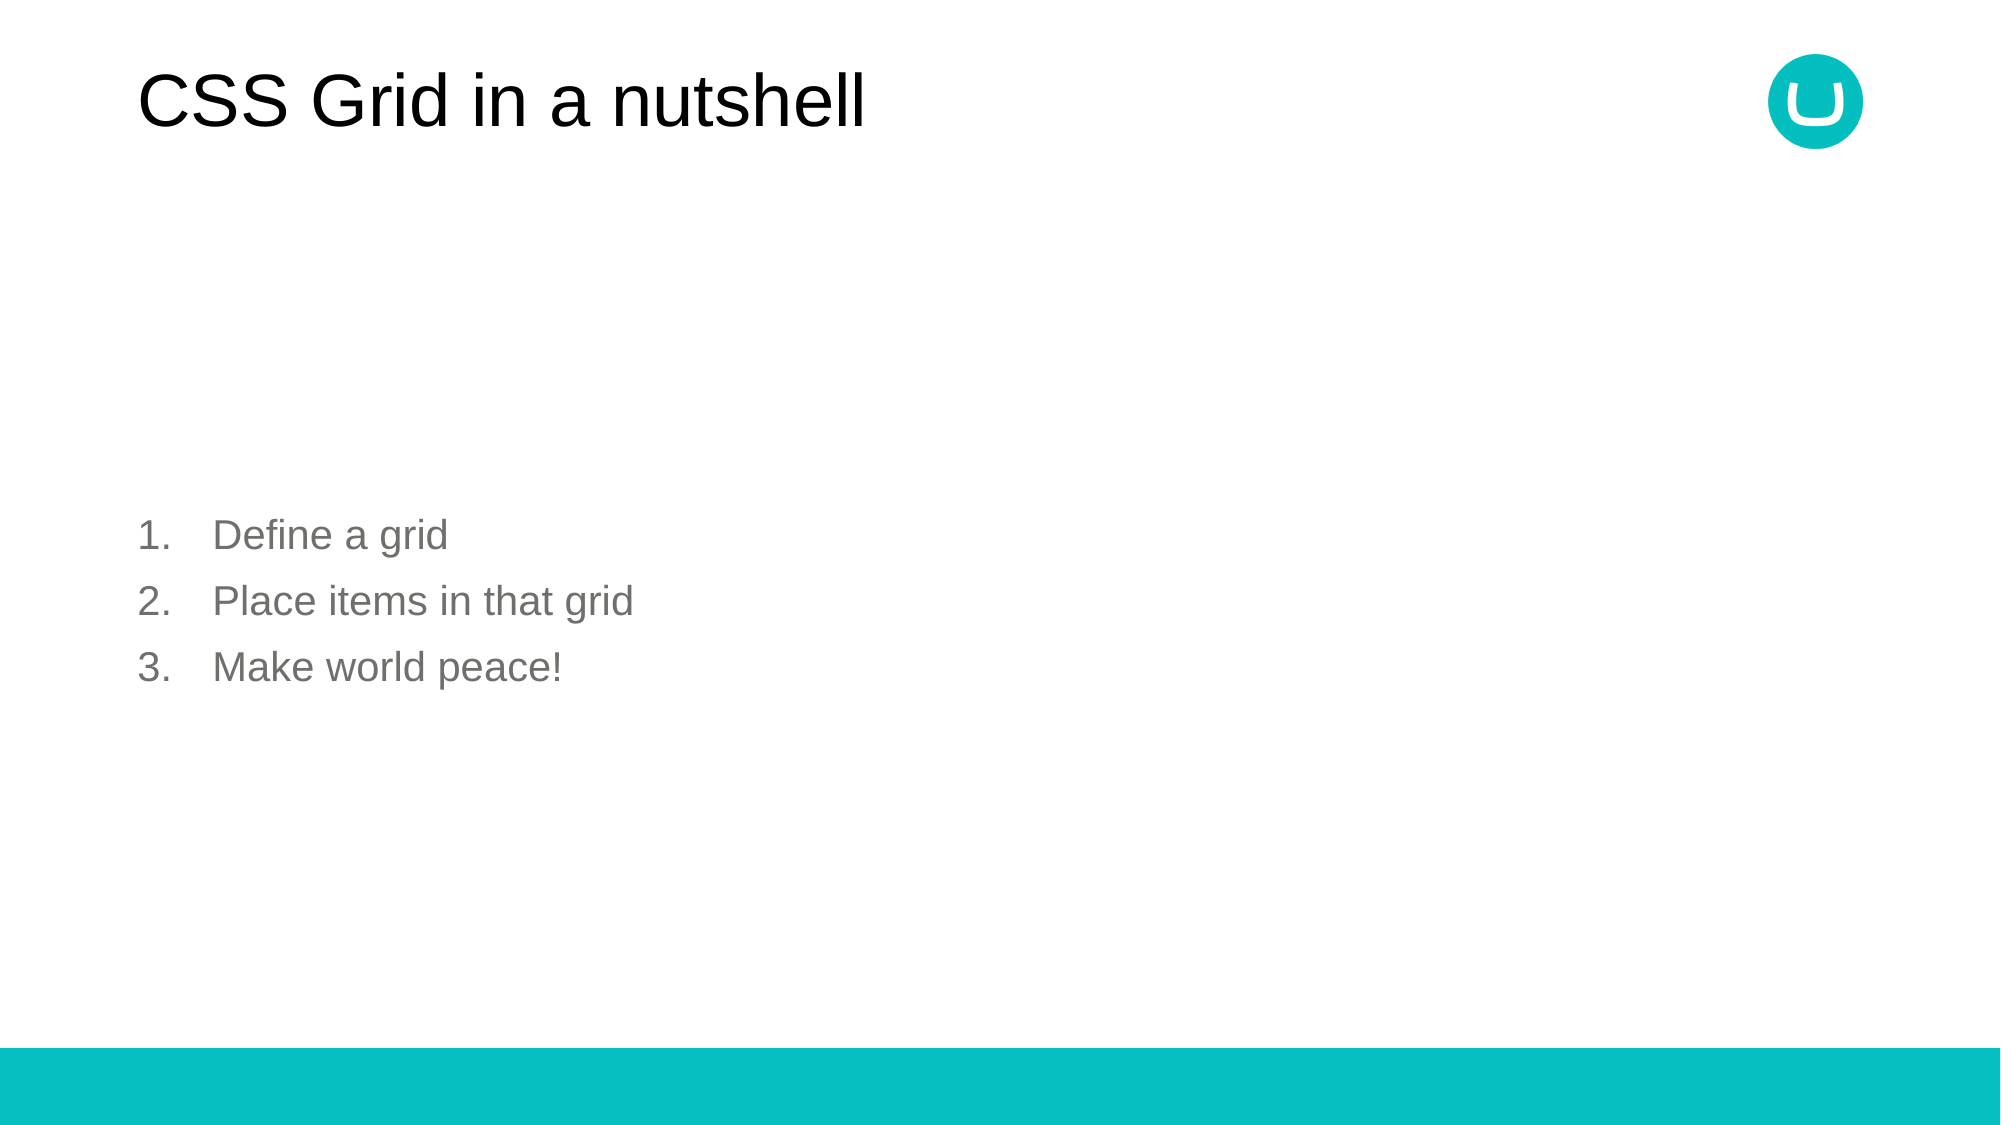

# CSS Grid in a nutshell
Define a grid
Place items in that grid
Make world peace!